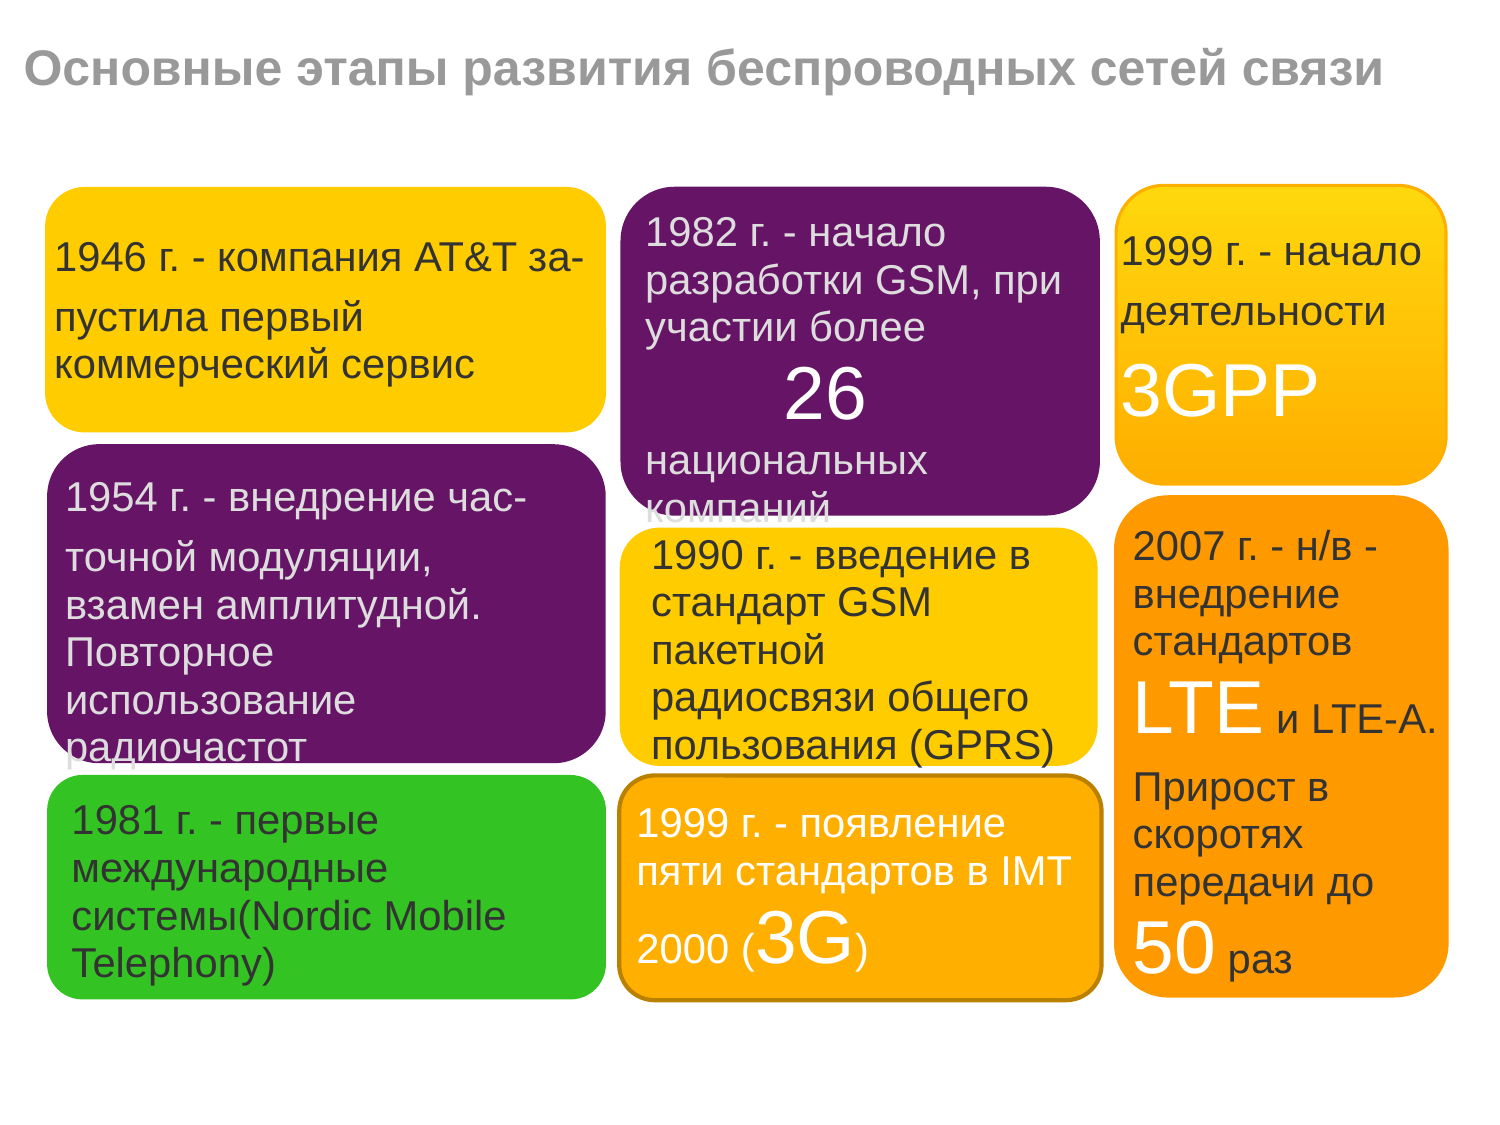

# Основные этапы развития беспроводных сетей связи

1982 г. - начало разработки GSM, при участии более                            26 национальных компаний
1999 г. - начало
деятельности
3GPP
1946 г. - компания AT&T за-
пустила первый коммерческий сервис

1954 г. - внедрение час-
точной модуляции, взамен амплитудной. Повторное использование радиочастот

2007 г. - н/в - внедрение стандартов LTE и LTE-A.
Прирост в скоротях передачи до 50 раз
1990 г. - введение в стандарт GSM пакетной радиосвязи общего пользования (GPRS)

1981 г. - первые международные системы(Nordic Mobile Telephony)
1999 г. - появление пяти стандартов в IMT 2000 (3G)